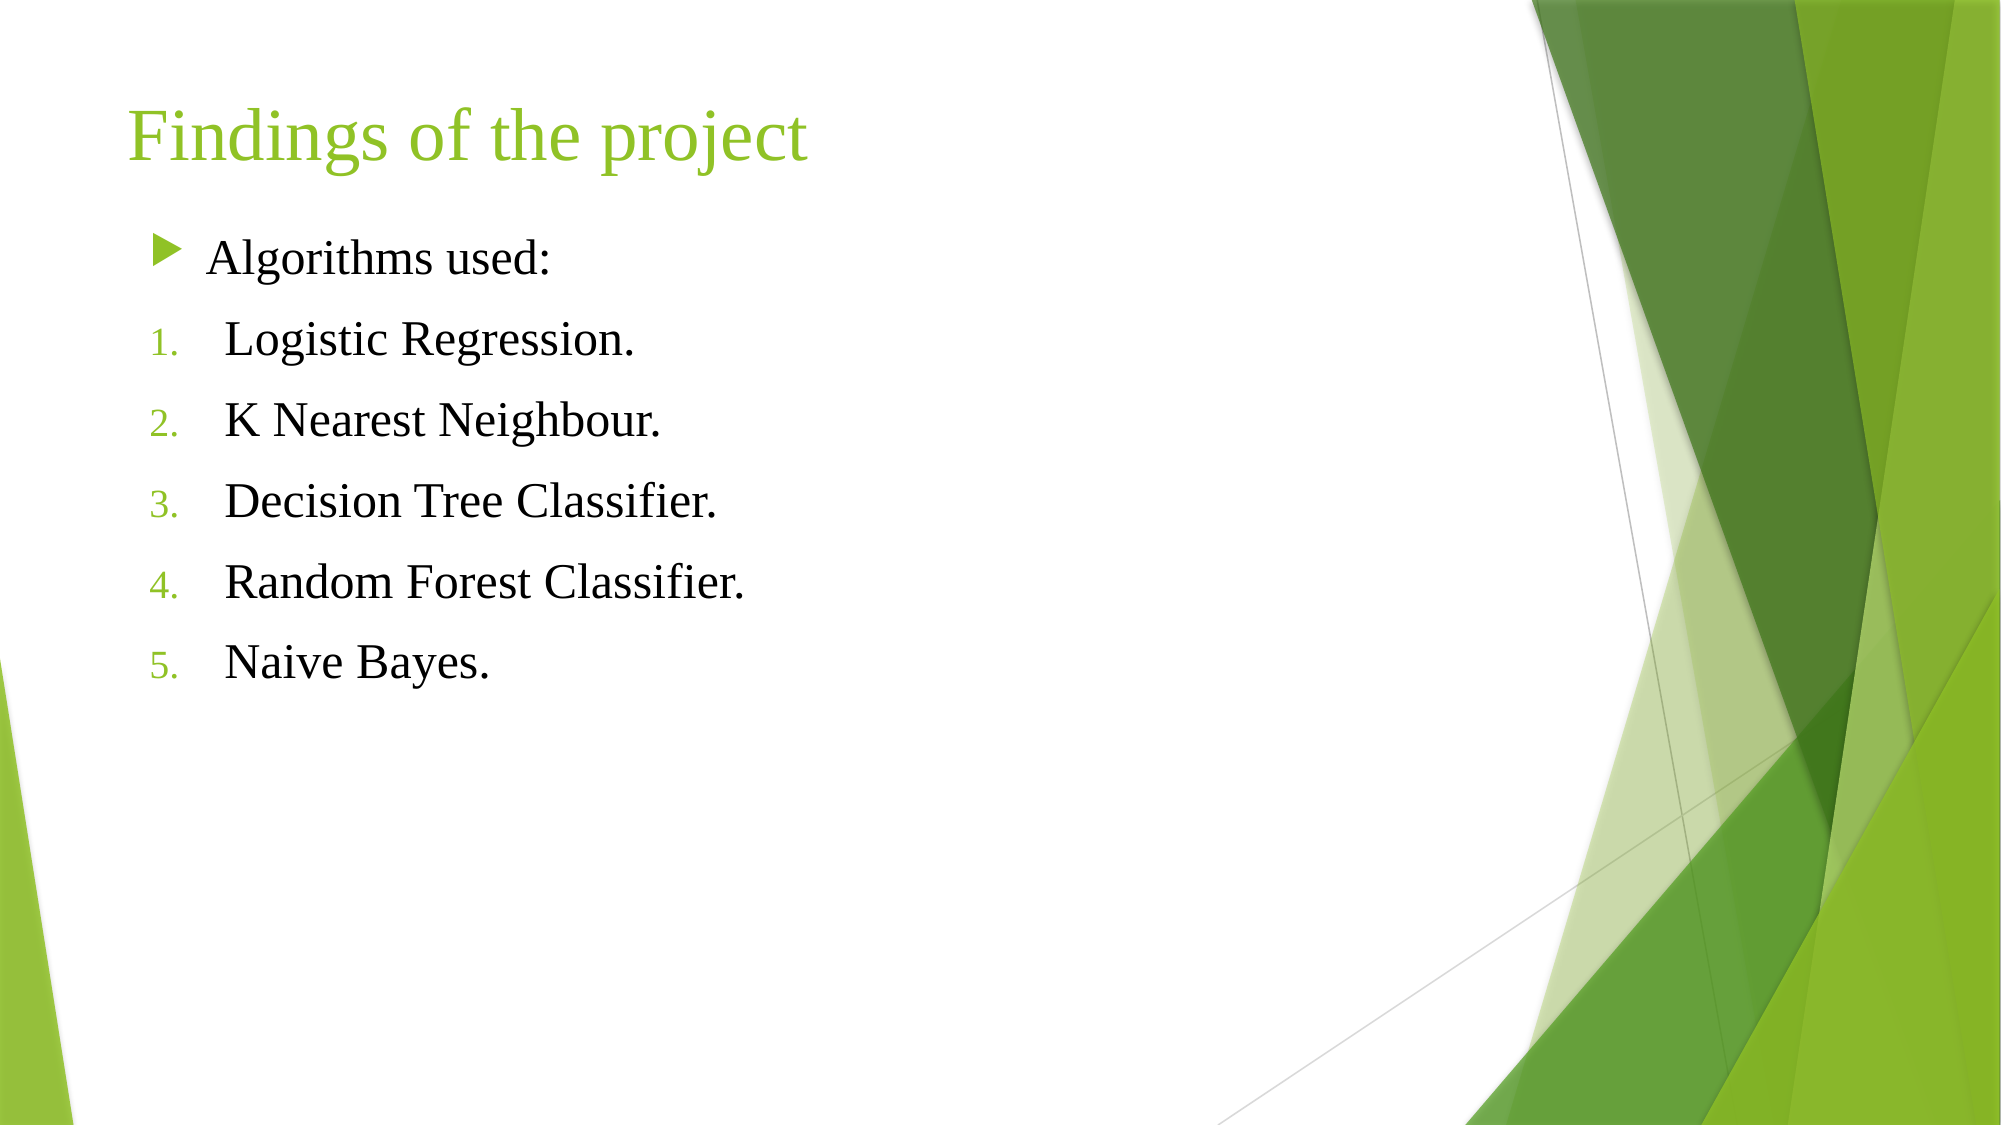

# Findings of the project
Algorithms used:
Logistic Regression.
K Nearest Neighbour.
Decision Tree Classifier.
Random Forest Classifier.
Naive Bayes.